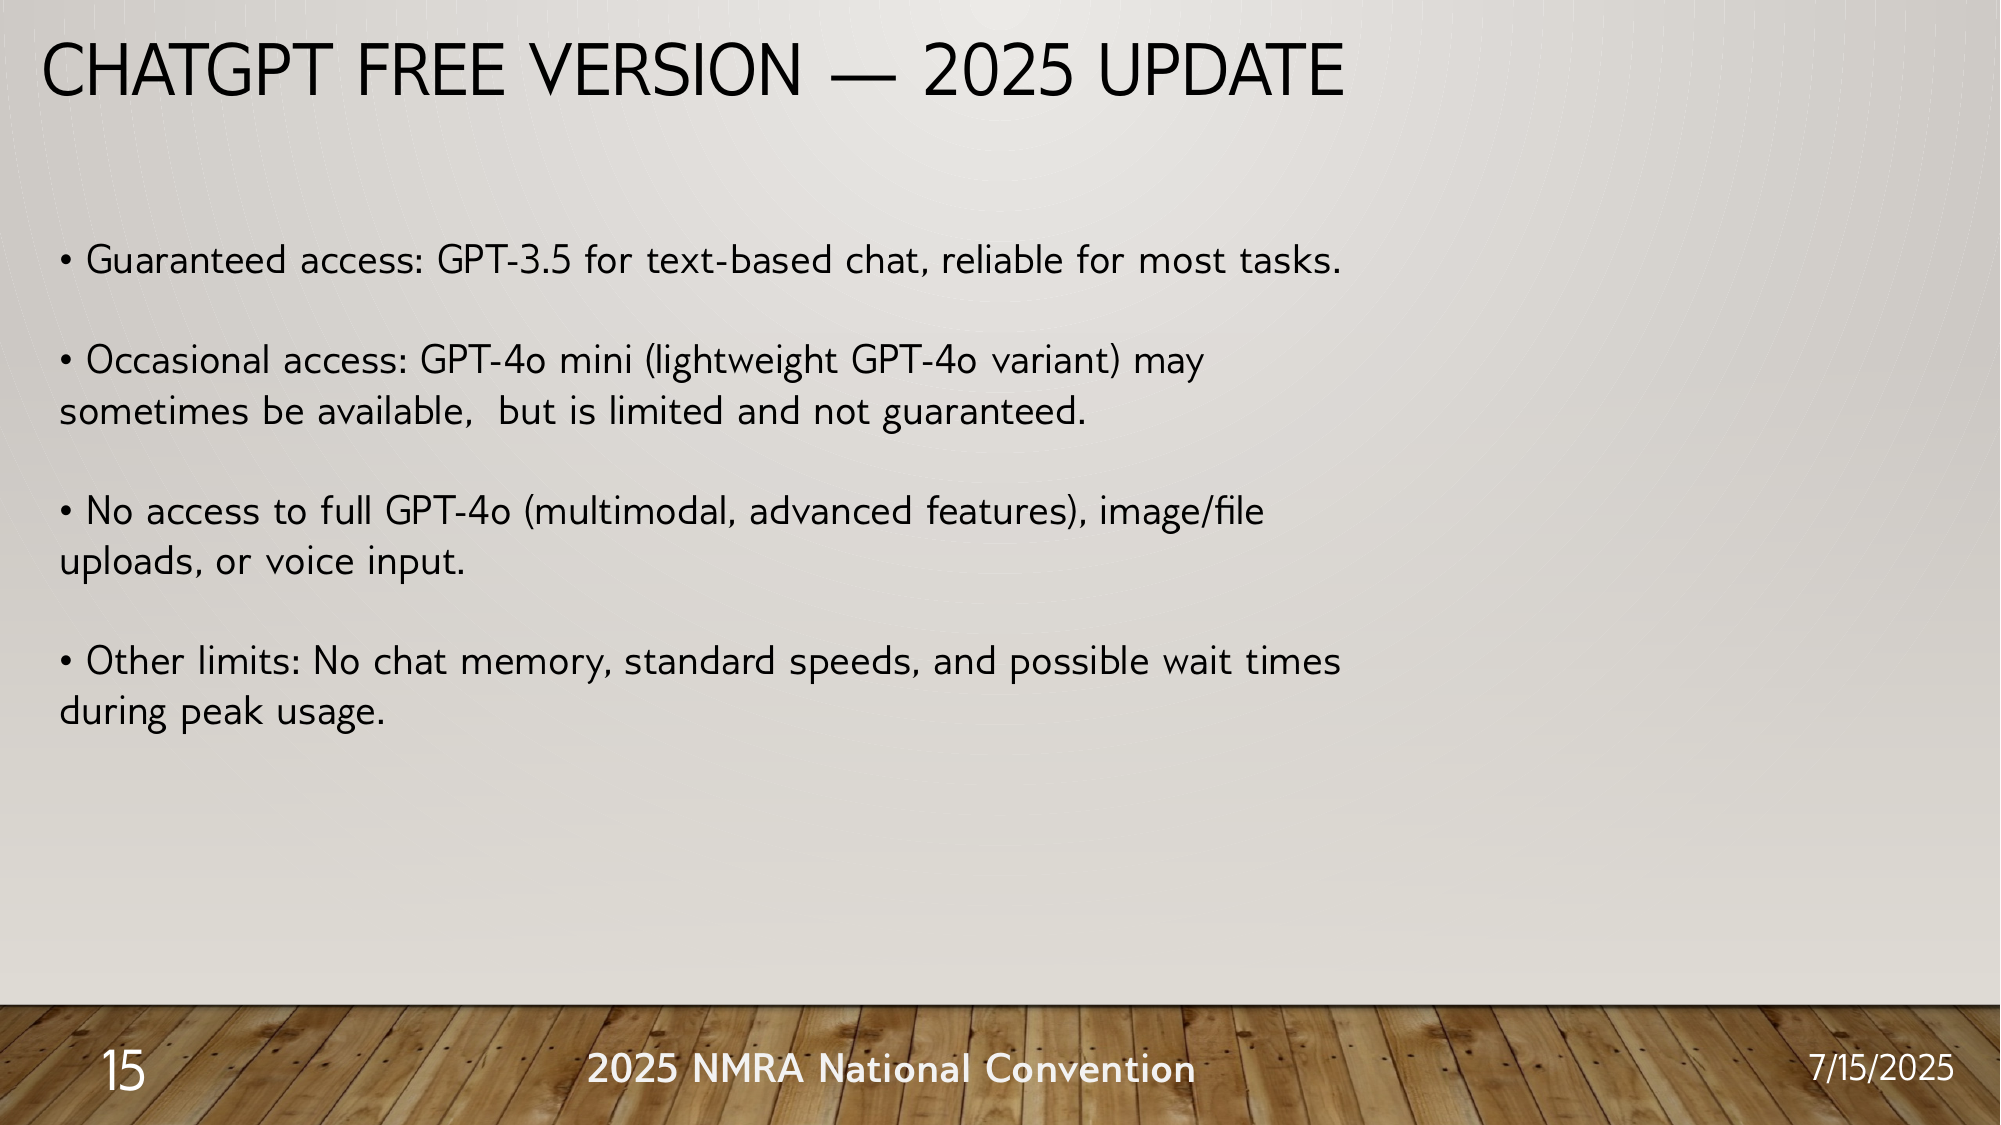

ChatGPT Free Version — 2025 Update

• Guaranteed access: GPT-3.5 for text-based chat, reliable for most tasks.
• Occasional access: GPT-4o mini (lightweight GPT-4o variant) may sometimes be available,  but is limited and not guaranteed.
• No access to full GPT-4o (multimodal, advanced features), image/file uploads, or voice input.
• Other limits: No chat memory, standard speeds, and possible wait times during peak usage.
15
2025 NMRA National Convention
7/15/2025